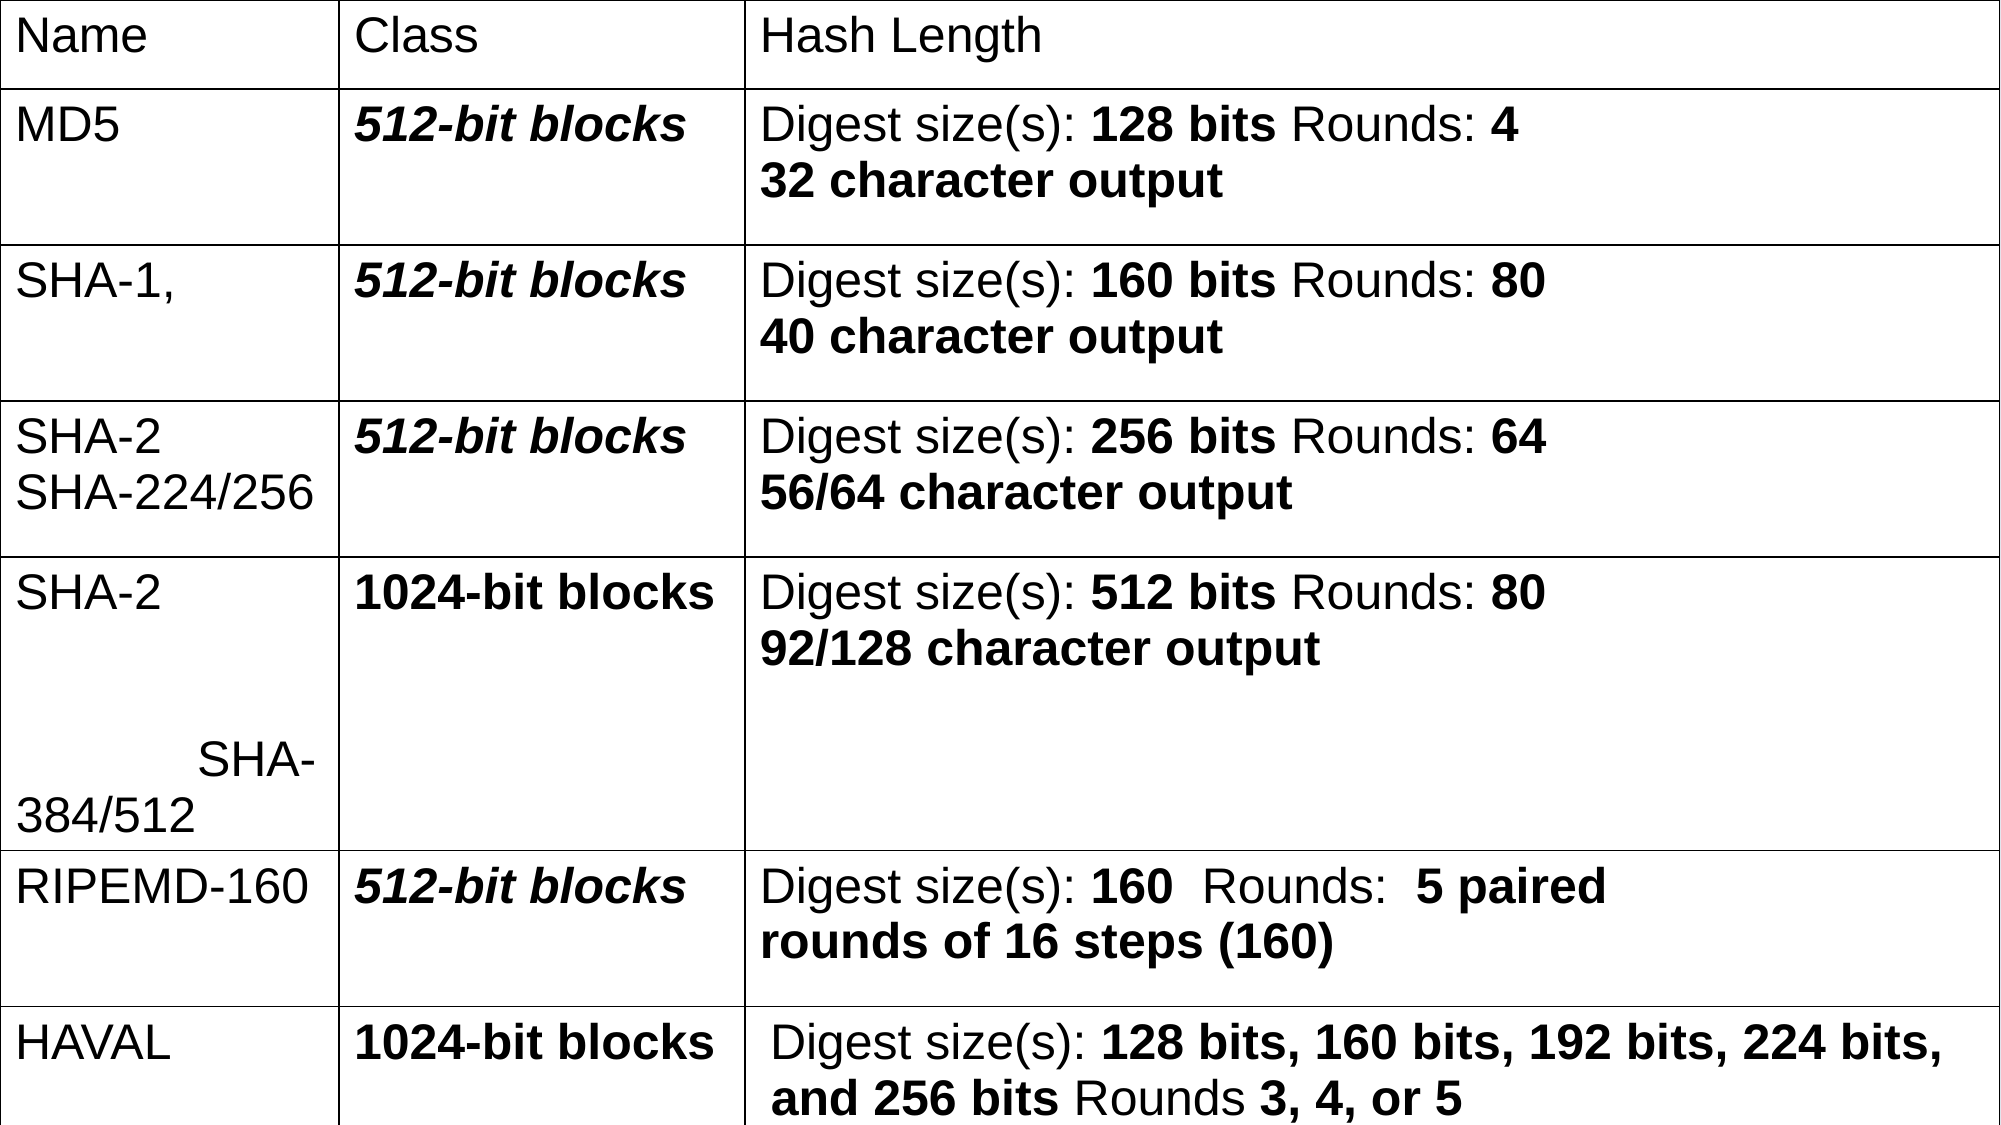

| Name | Class | Hash Length |
| --- | --- | --- |
| MD5 | 512-bit blocks | Digest size(s): 128 bits Rounds: 4 32 character output |
| SHA-1, | 512-bit blocks | Digest size(s): 160 bits Rounds: 80 40 character output |
| SHA-2 SHA-224/256 | 512-bit blocks | Digest size(s): 256 bits Rounds: 64 56/64 character output |
| SHA-2 SHA-384/512 | 1024-bit blocks | Digest size(s): 512 bits Rounds: 80 92/128 character output |
| RIPEMD-160 | 512-bit blocks | Digest size(s): 160 Rounds: 5 paired rounds of 16 steps (160) |
| HAVAL | 1024-bit blocks | Digest size(s): 128 bits, 160 bits, 192 bits, 224 bits, and 256 bits Rounds 3, 4, or 5 |
| WHIRLPOOL | 512-bit blocks | Digest size(s): 128 bits Rounds 10 |
# Hashing Algorithms